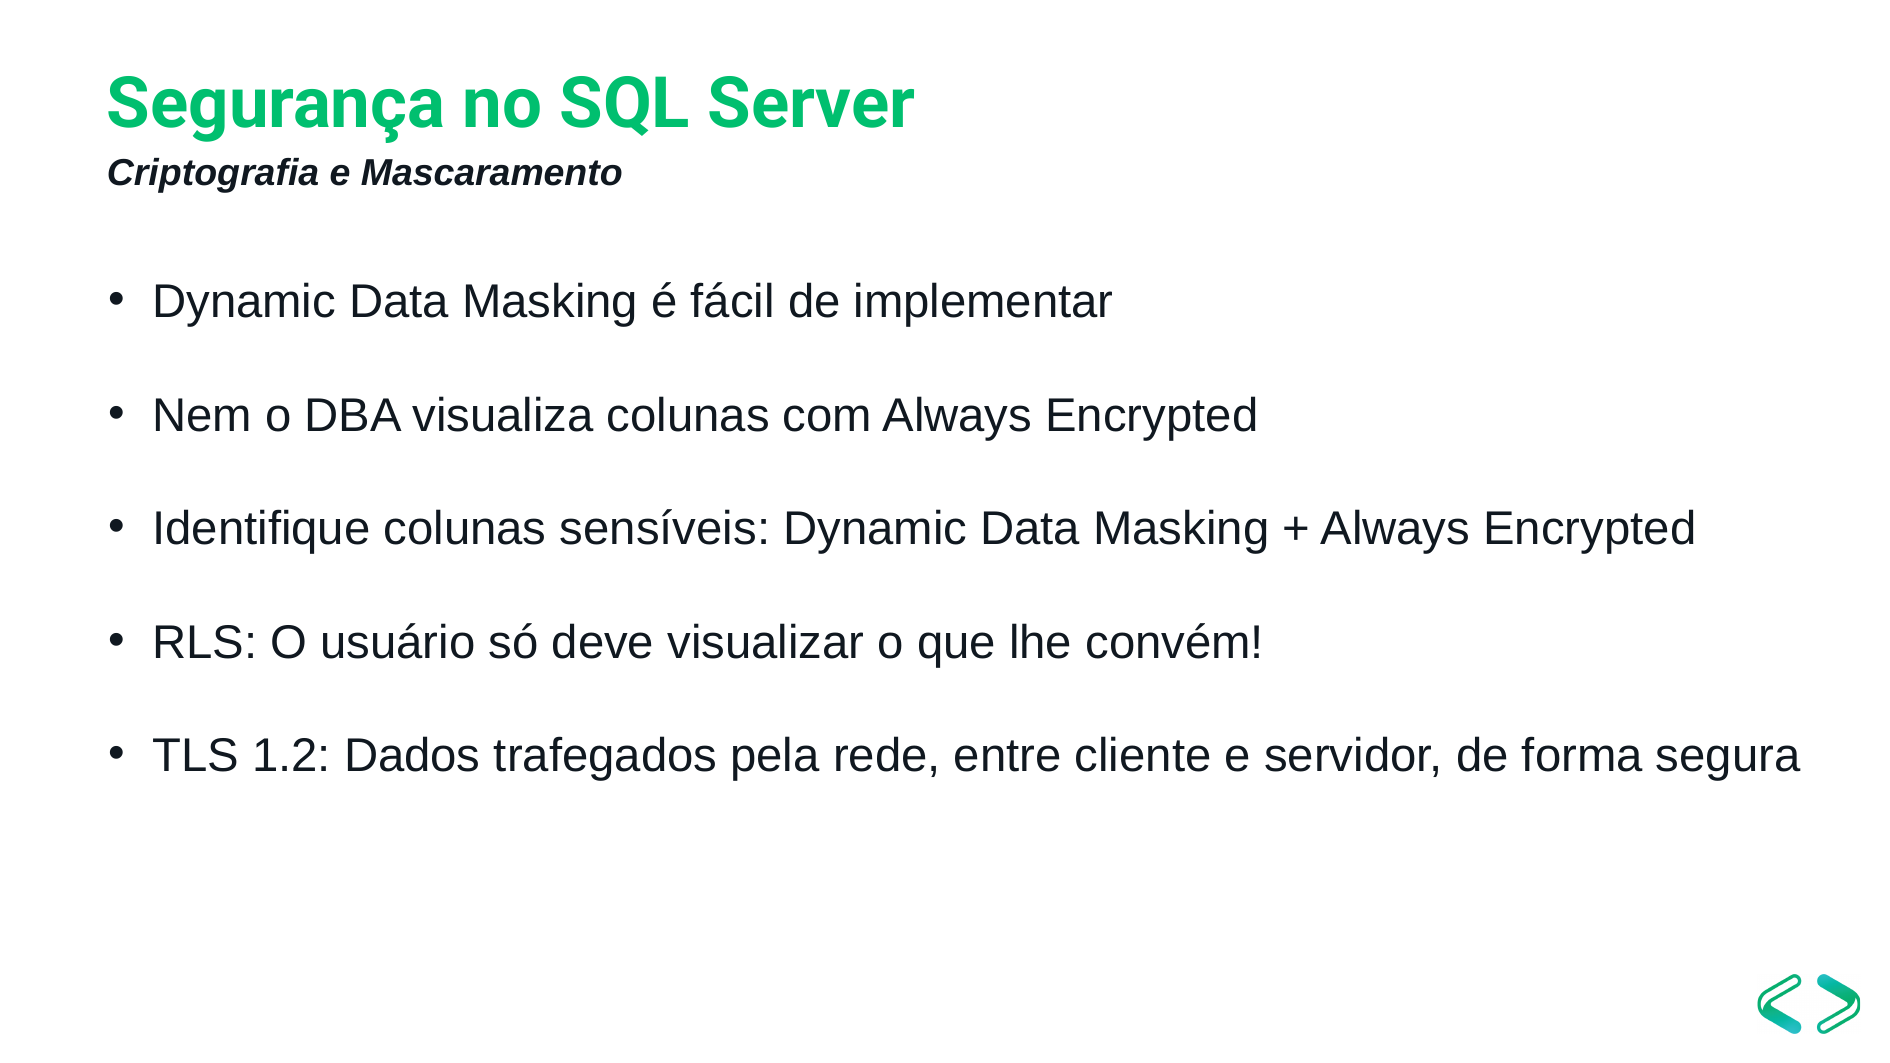

Segurança no SQL Server
Criptografia e Mascaramento
Dynamic Data Masking é fácil de implementar

Nem o DBA visualiza colunas com Always Encrypted

Identifique colunas sensíveis: Dynamic Data Masking + Always Encrypted

RLS: O usuário só deve visualizar o que lhe convém!

TLS 1.2: Dados trafegados pela rede, entre cliente e servidor, de forma segura